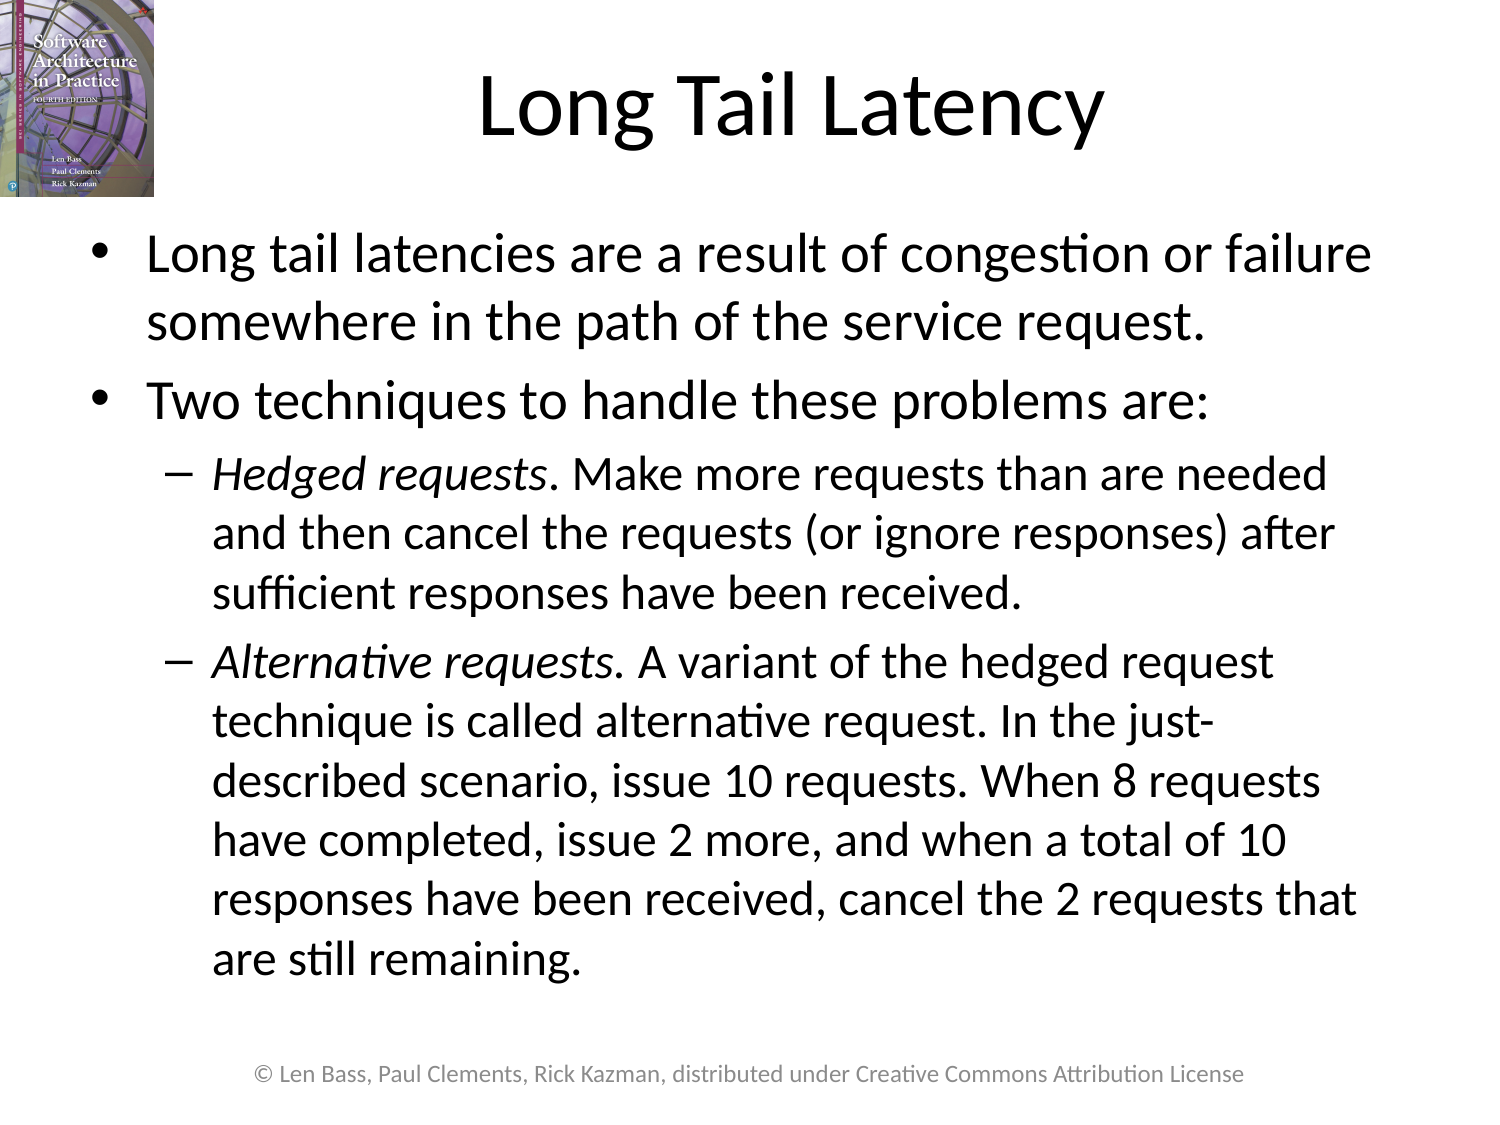

# Long Tail Latency
Long tail latencies are a result of congestion or failure somewhere in the path of the service request.
Two techniques to handle these problems are:
Hedged requests. Make more requests than are needed and then cancel the requests (or ignore responses) after sufficient responses have been received.
Alternative requests. A variant of the hedged request technique is called alternative request. In the just-described scenario, issue 10 requests. When 8 requests have completed, issue 2 more, and when a total of 10 responses have been received, cancel the 2 requests that are still remaining.

© Len Bass, Paul Clements, Rick Kazman, distributed under Creative Commons Attribution License